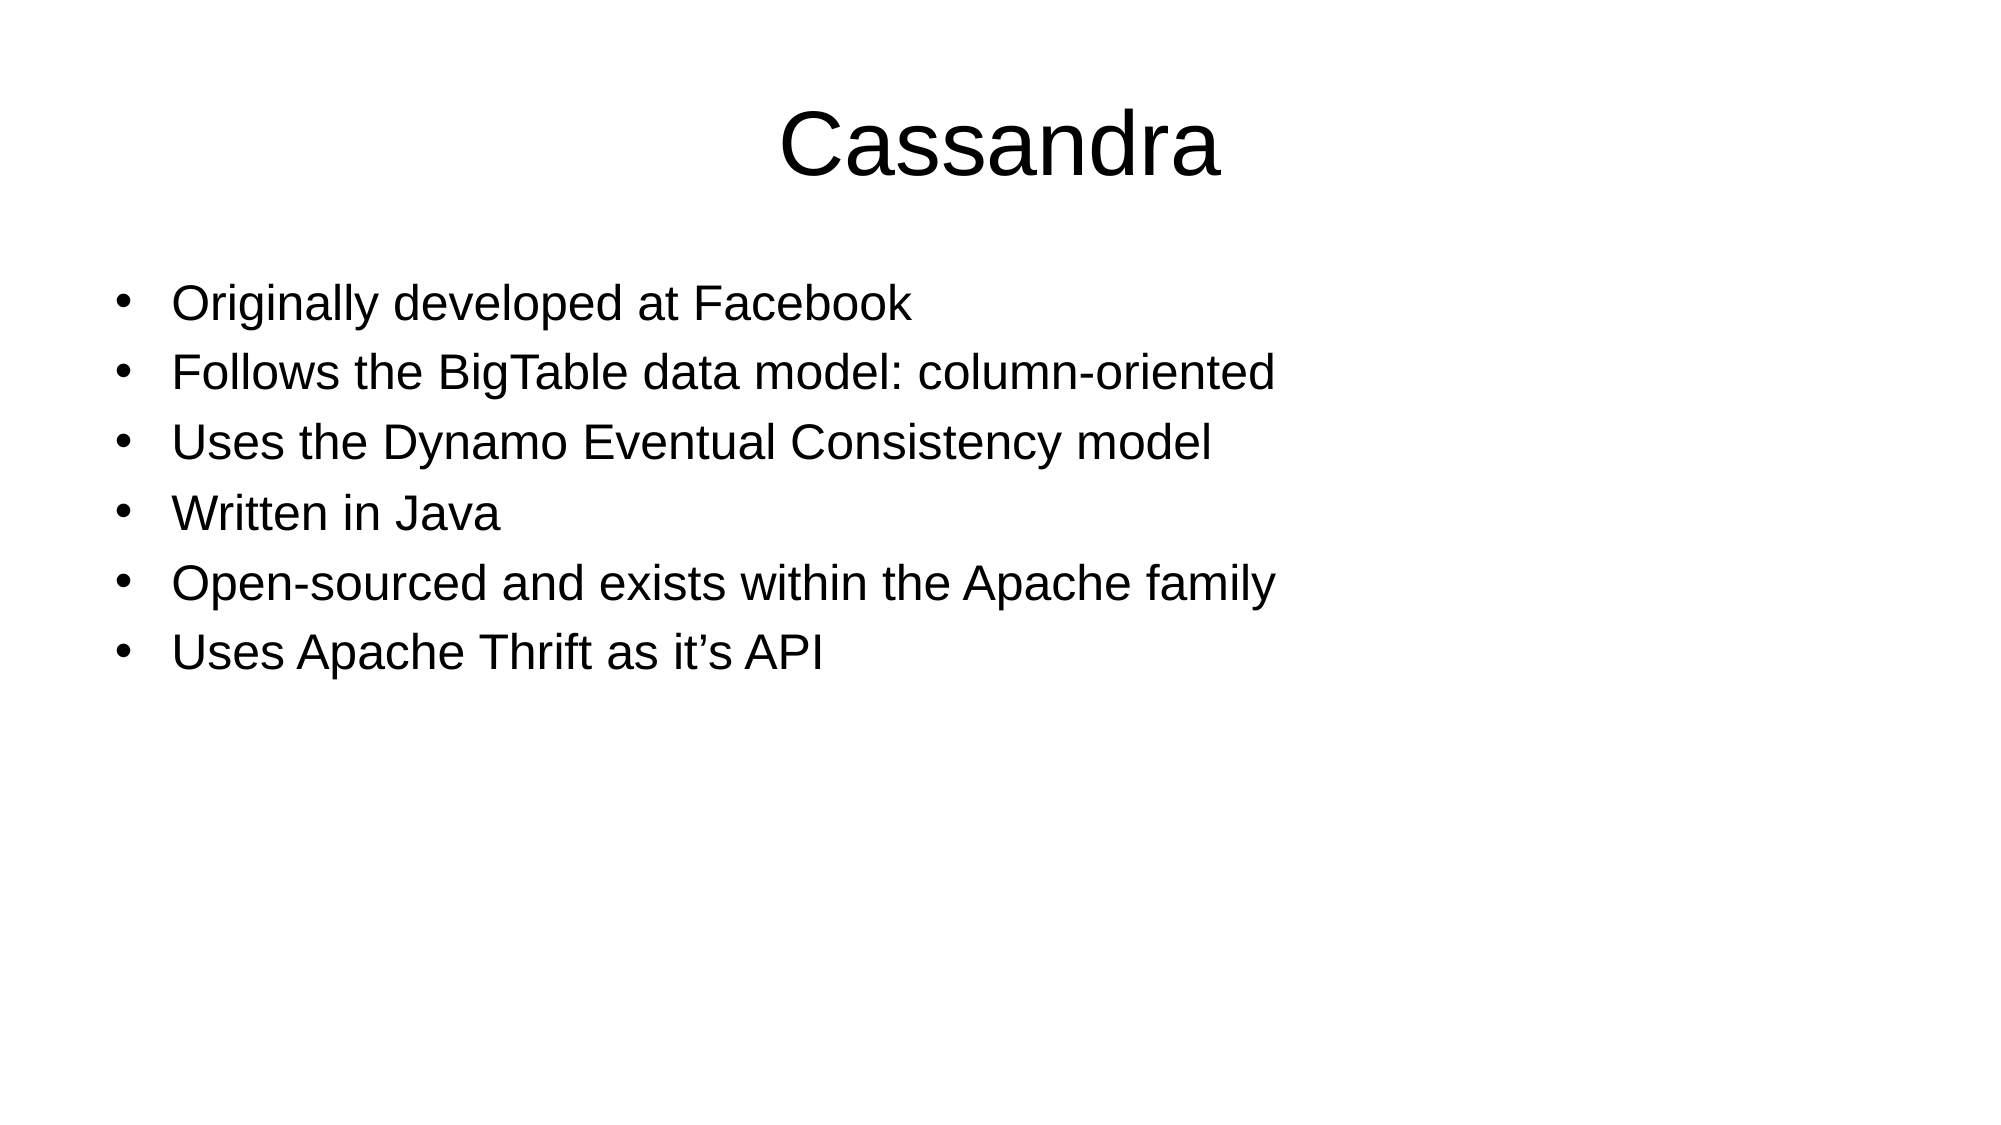

# Cassandra
Originally developed at Facebook
Follows the BigTable data model: column-oriented
Uses the Dynamo Eventual Consistency model
Written in Java
Open-sourced and exists within the Apache family
Uses Apache Thrift as it’s API